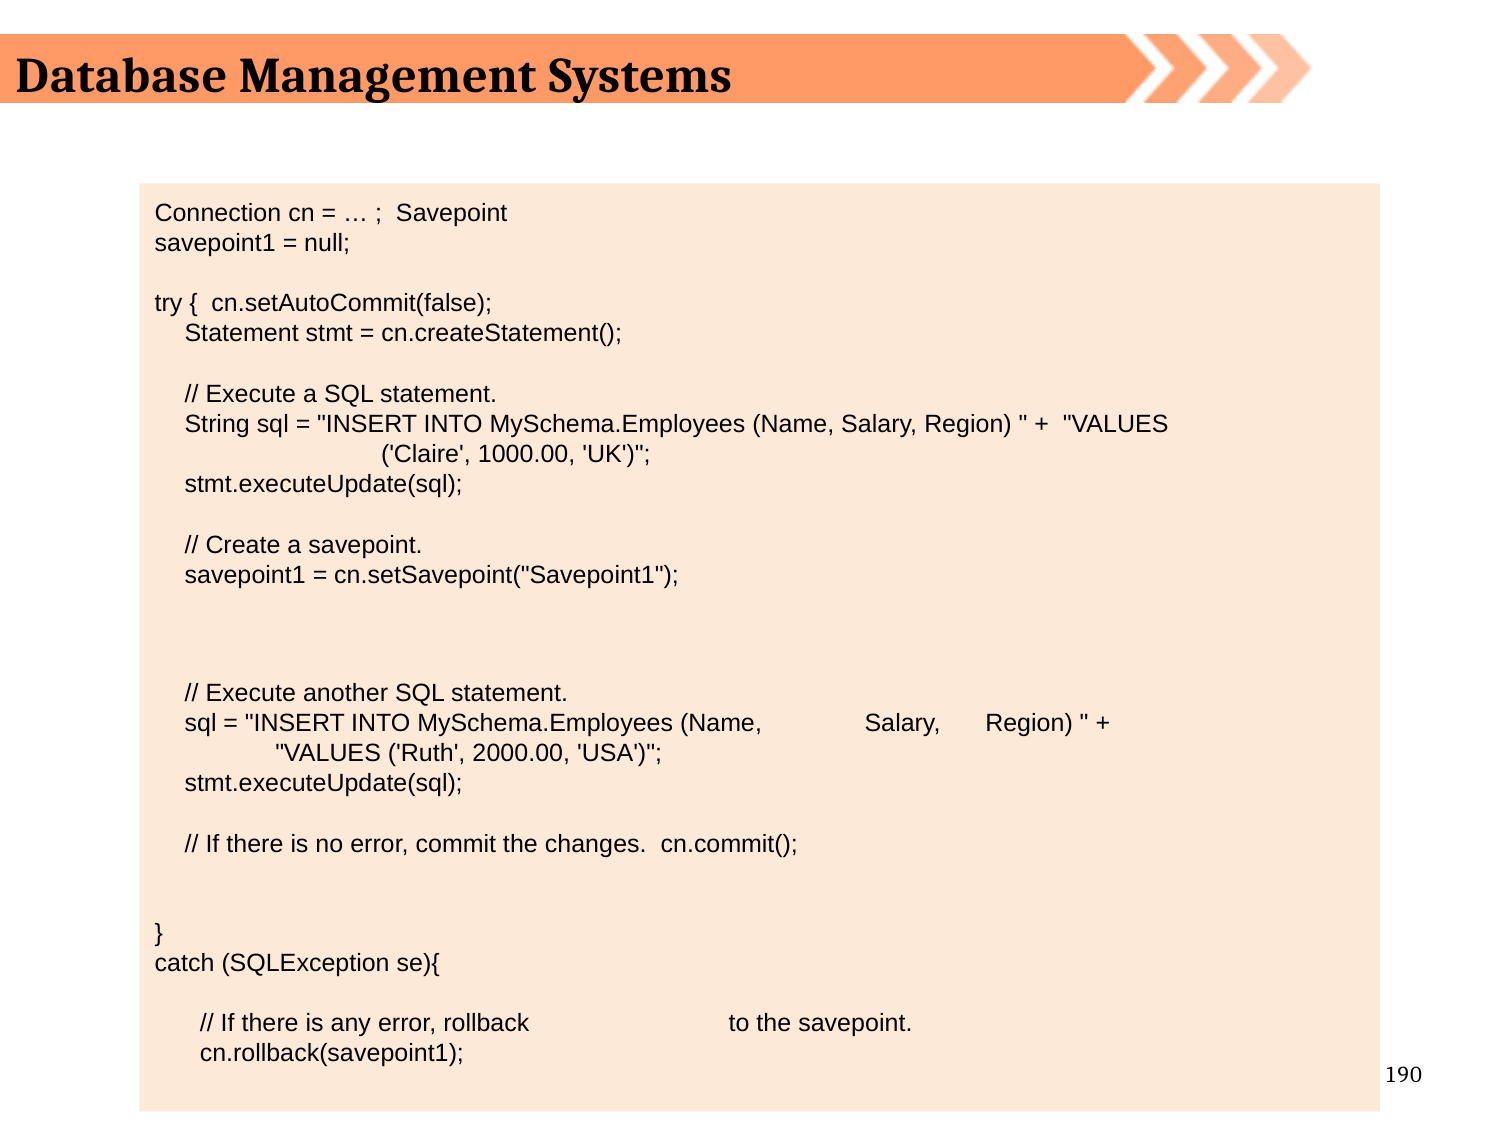

Database Management Systems

Connection cn = … ;  Savepoint savepoint1 = null;
try {  cn.setAutoCommit(false);
Statement stmt = cn.createStatement();

// Execute a SQL statement.
String sql = "INSERT INTO MySchema.Employees (Name, Salary, Region) " +  "VALUES ('Claire', 1000.00, 'UK')";
stmt.executeUpdate(sql);

// Create a savepoint.
savepoint1 = cn.setSavepoint("Savepoint1");

// Execute another SQL statement.
sql = "INSERT INTO MySchema.Employees (Name,  "VALUES ('Ruth', 2000.00, 'USA')";
stmt.executeUpdate(sql);

// If there is no error, commit the changes.  cn.commit();

Salary,
Region) " +

}
catch (SQLException se){

// If there is any error, rollback  cn.rollback(savepoint1);
to the savepoint.